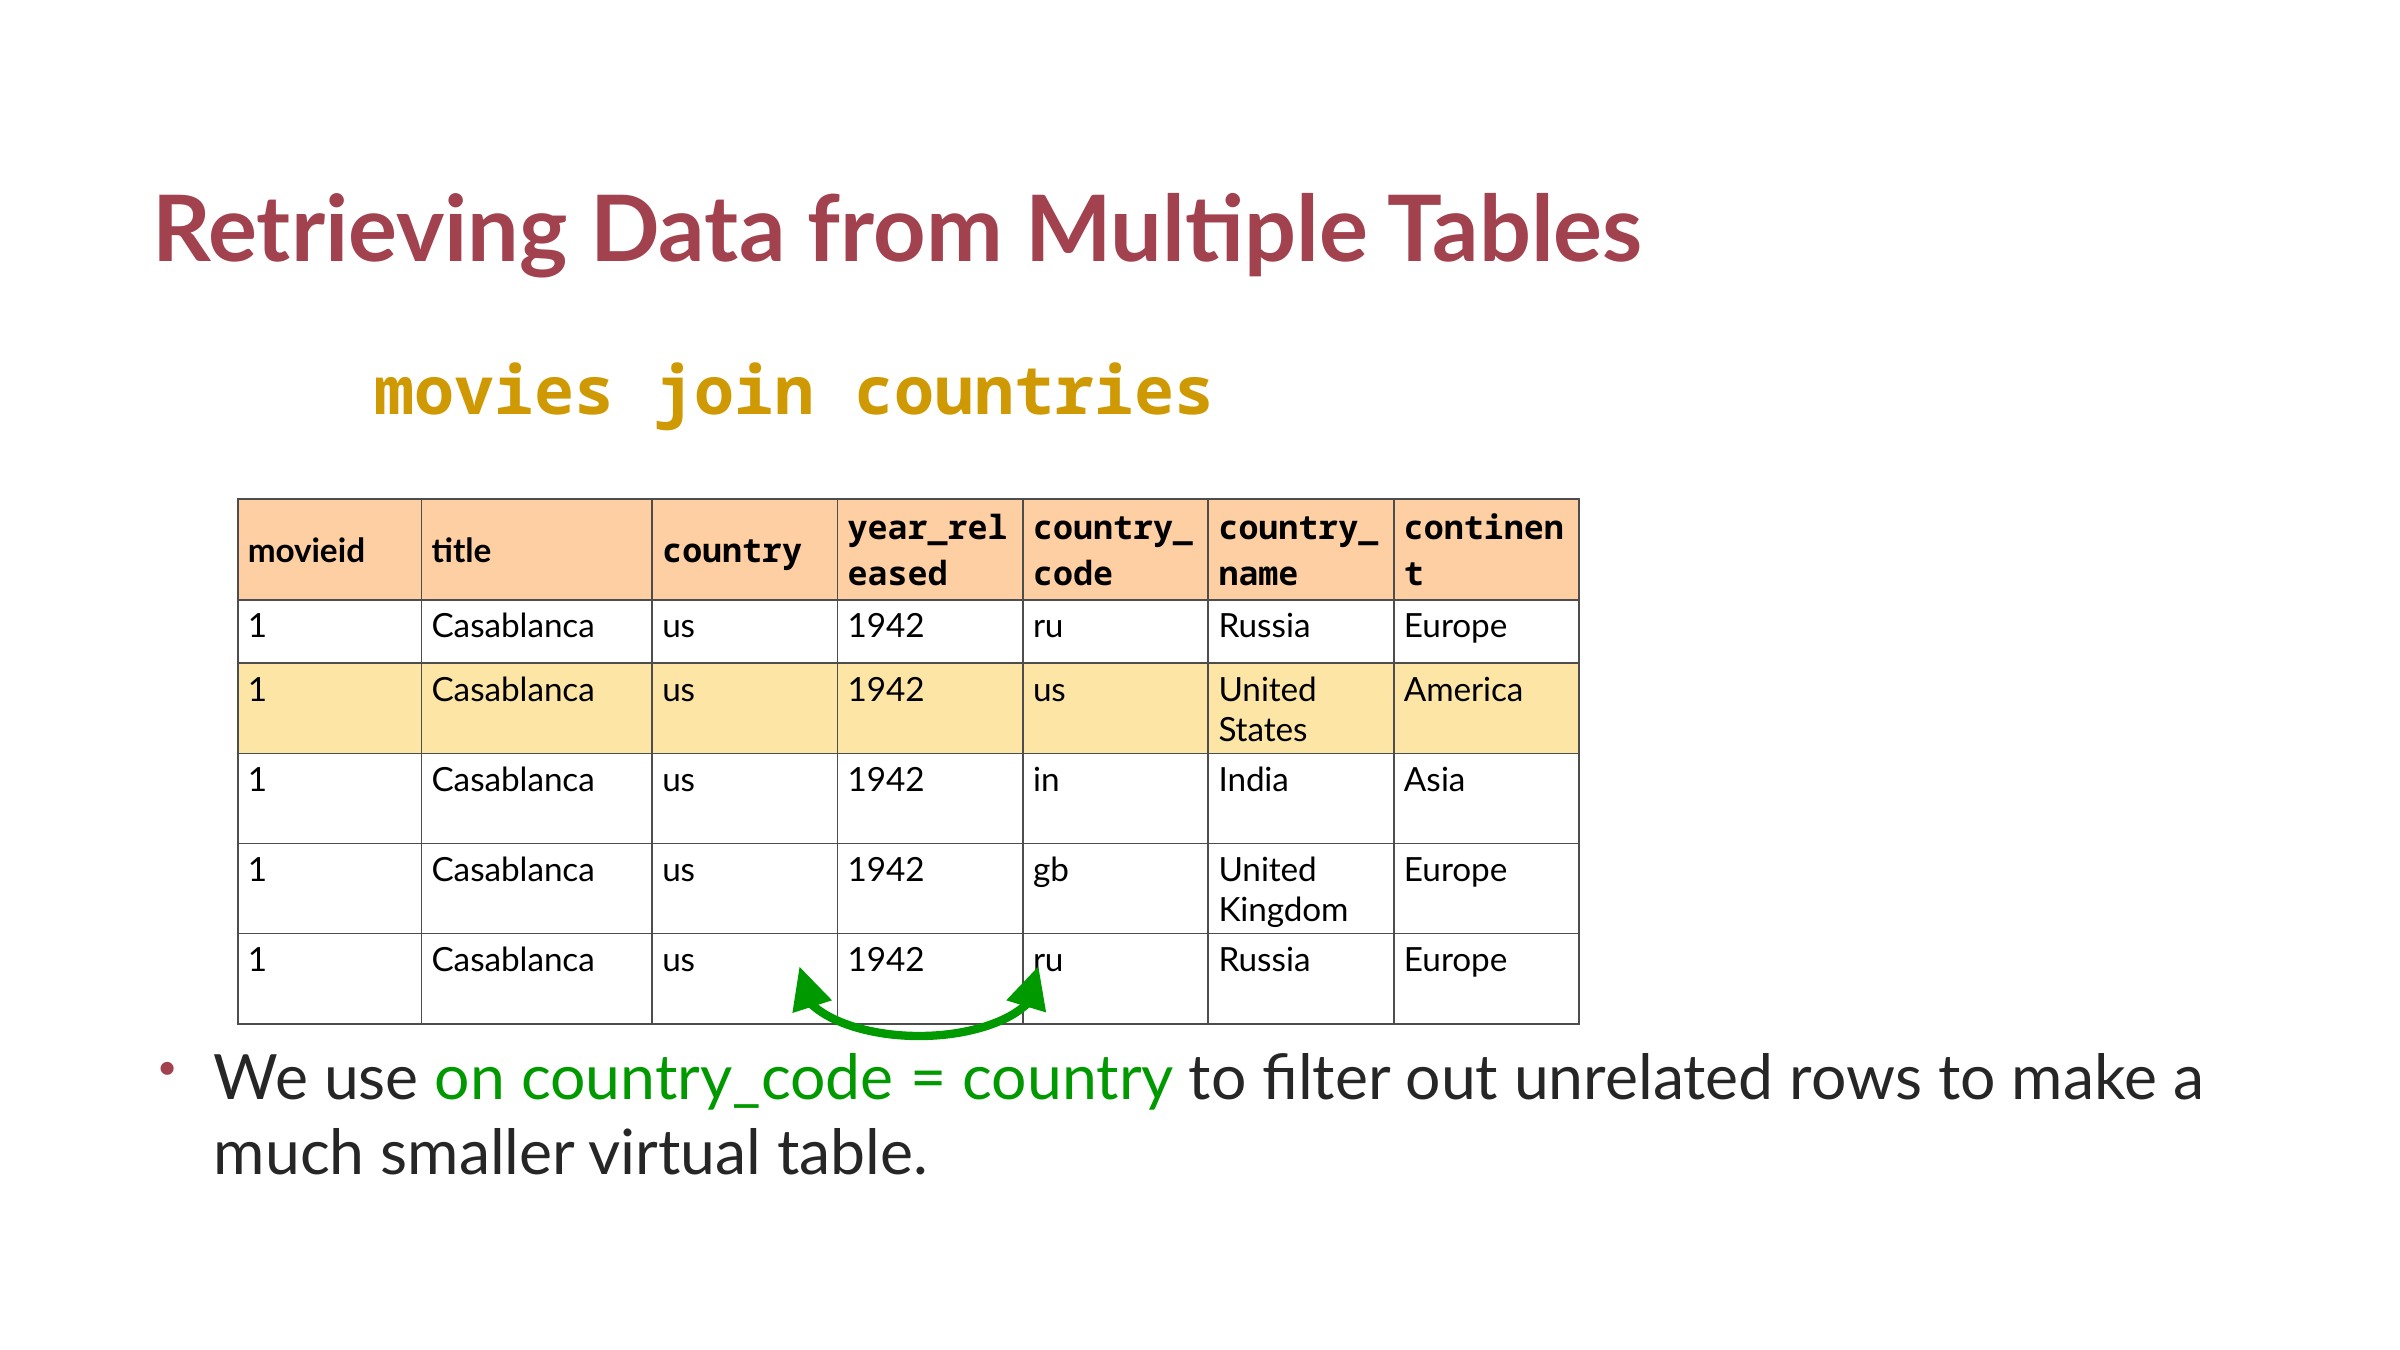

# Retrieving Data from Multiple Tables

We use on country_code = country to filter out unrelated rows to make a much smaller virtual table.
movies join countries
| movieid | title | country | year\_released | country\_code | country\_name | continent |
| --- | --- | --- | --- | --- | --- | --- |
| 1 | Casablanca | us | 1942 | ru | Russia | Europe |
| 1 | Casablanca | us | 1942 | us | United States | America |
| 1 | Casablanca | us | 1942 | in | India | Asia |
| 1 | Casablanca | us | 1942 | gb | United Kingdom | Europe |
| 1 | Casablanca | us | 1942 | ru | Russia | Europe |